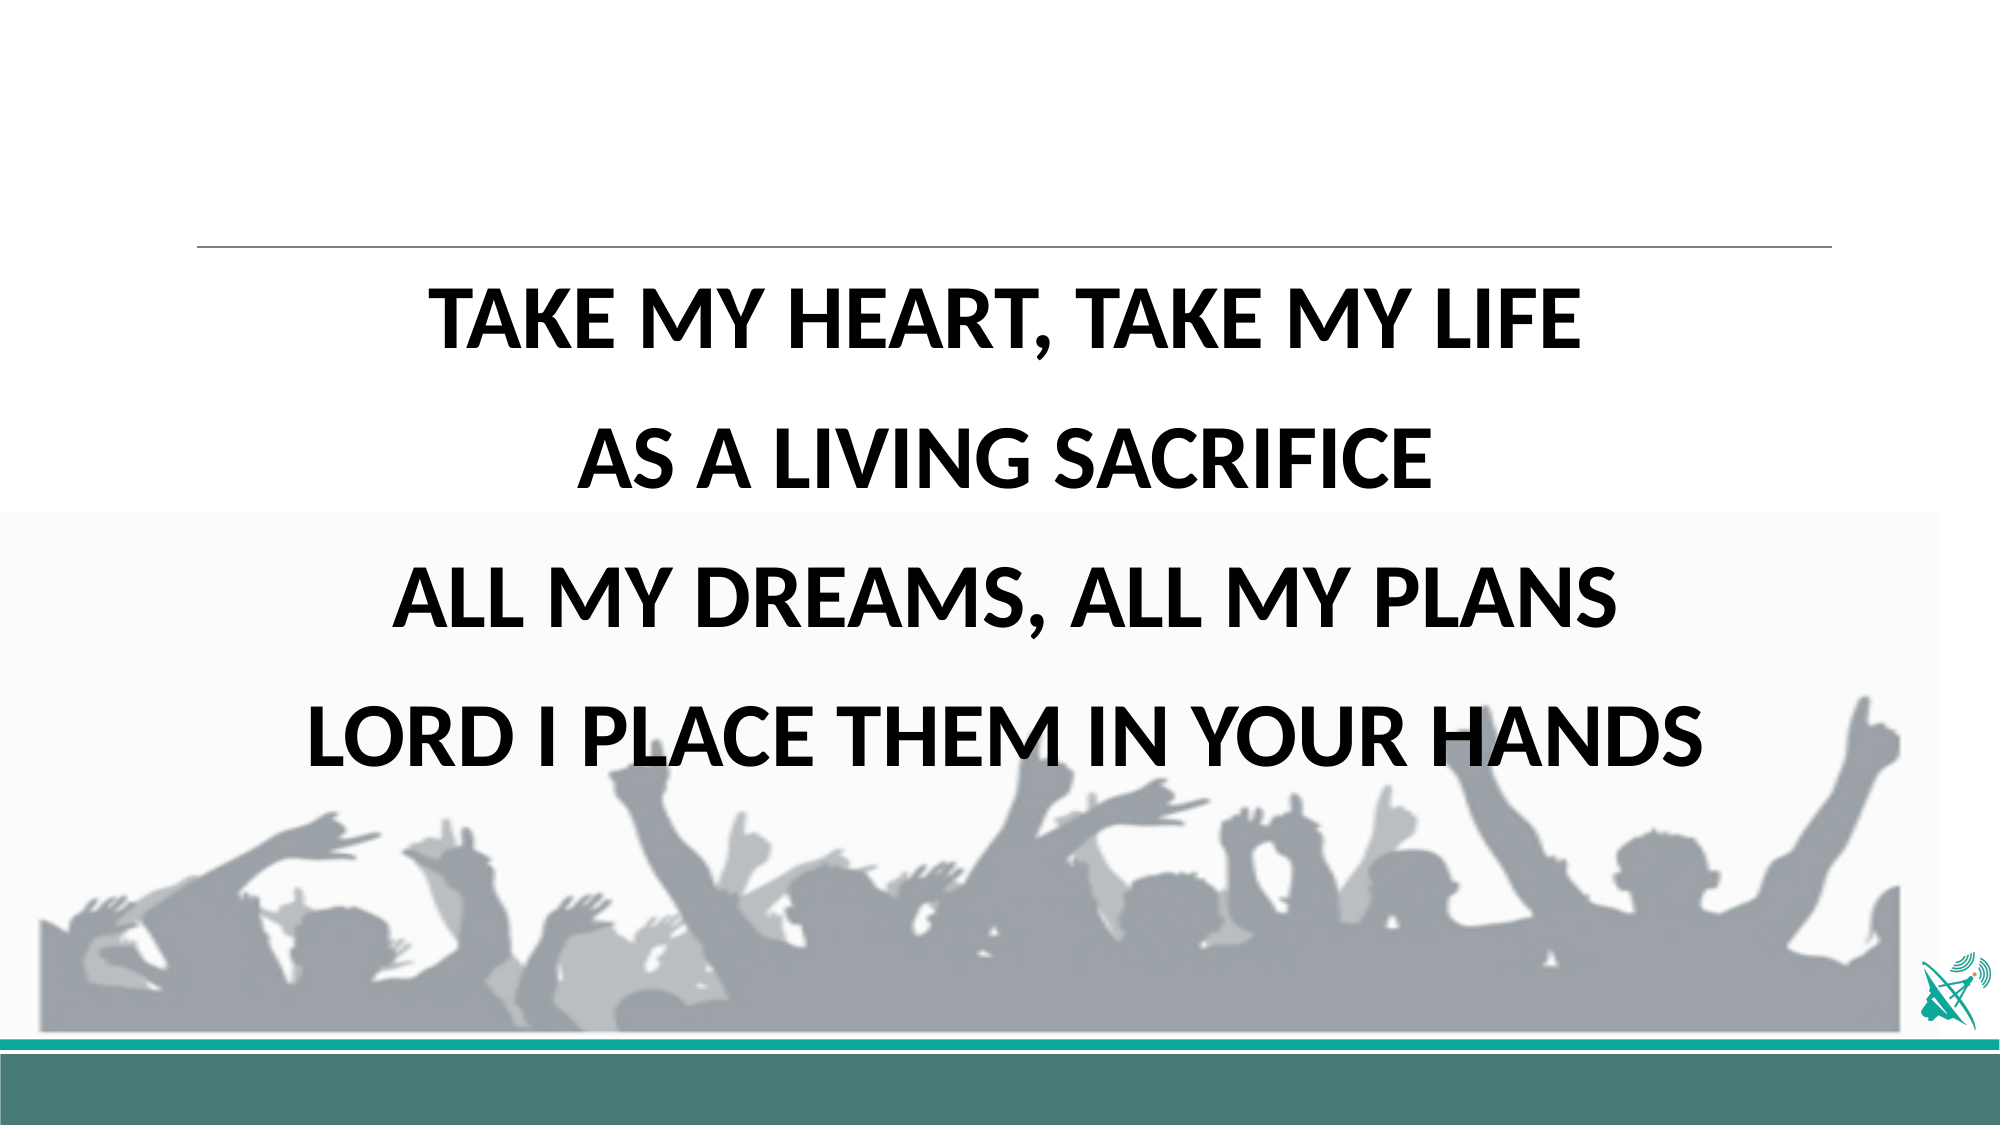

TAKE MY HEART, TAKE MY LIFE
AS A LIVING SACRIFICE
ALL MY DREAMS, ALL MY PLANS
LORD I PLACE THEM IN YOUR HANDS